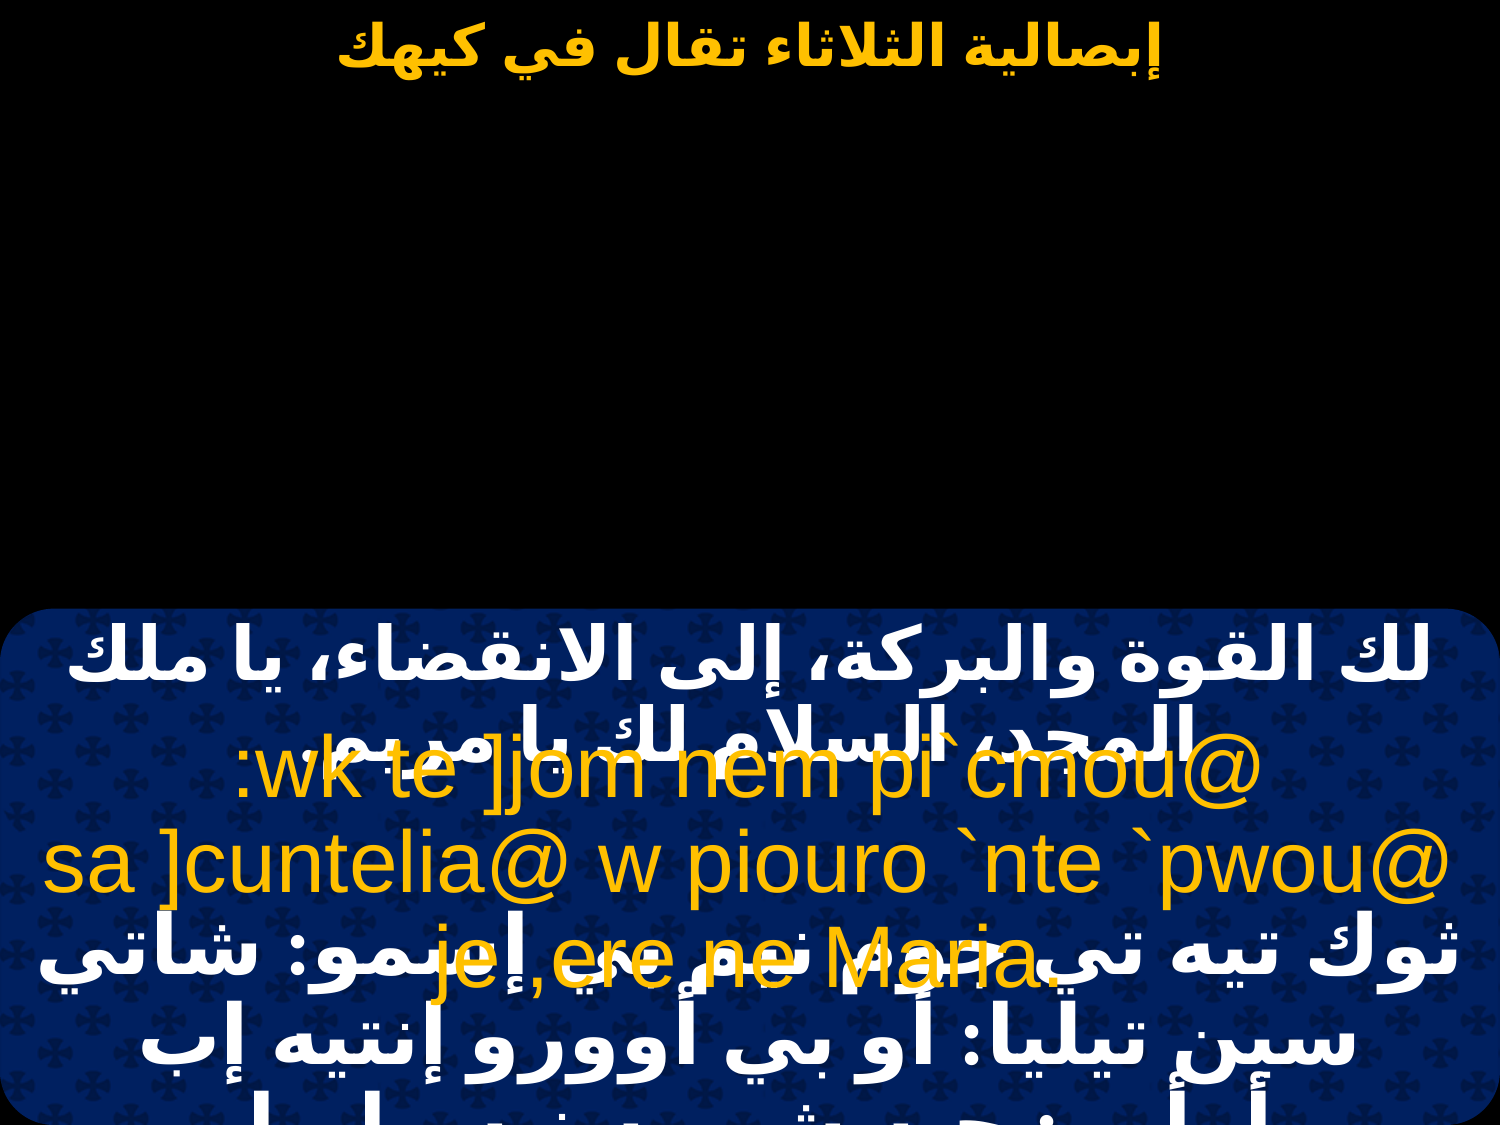

#
لك القوة والبركة، إلى الانقضاء، يا ملك المجد، السلام لك يا مريم.
:wk te ]jom nem pi`cmou@ sa ]cuntelia@ w piouro `nte `pwou@ je ,ere ne Maria.
ثوك تيه تي جوم نيم بي إسمو: شاتي سين تيليا: أو بي أوورو إنتيه إب أوأوو: چيه شيريه نيه ماريا.